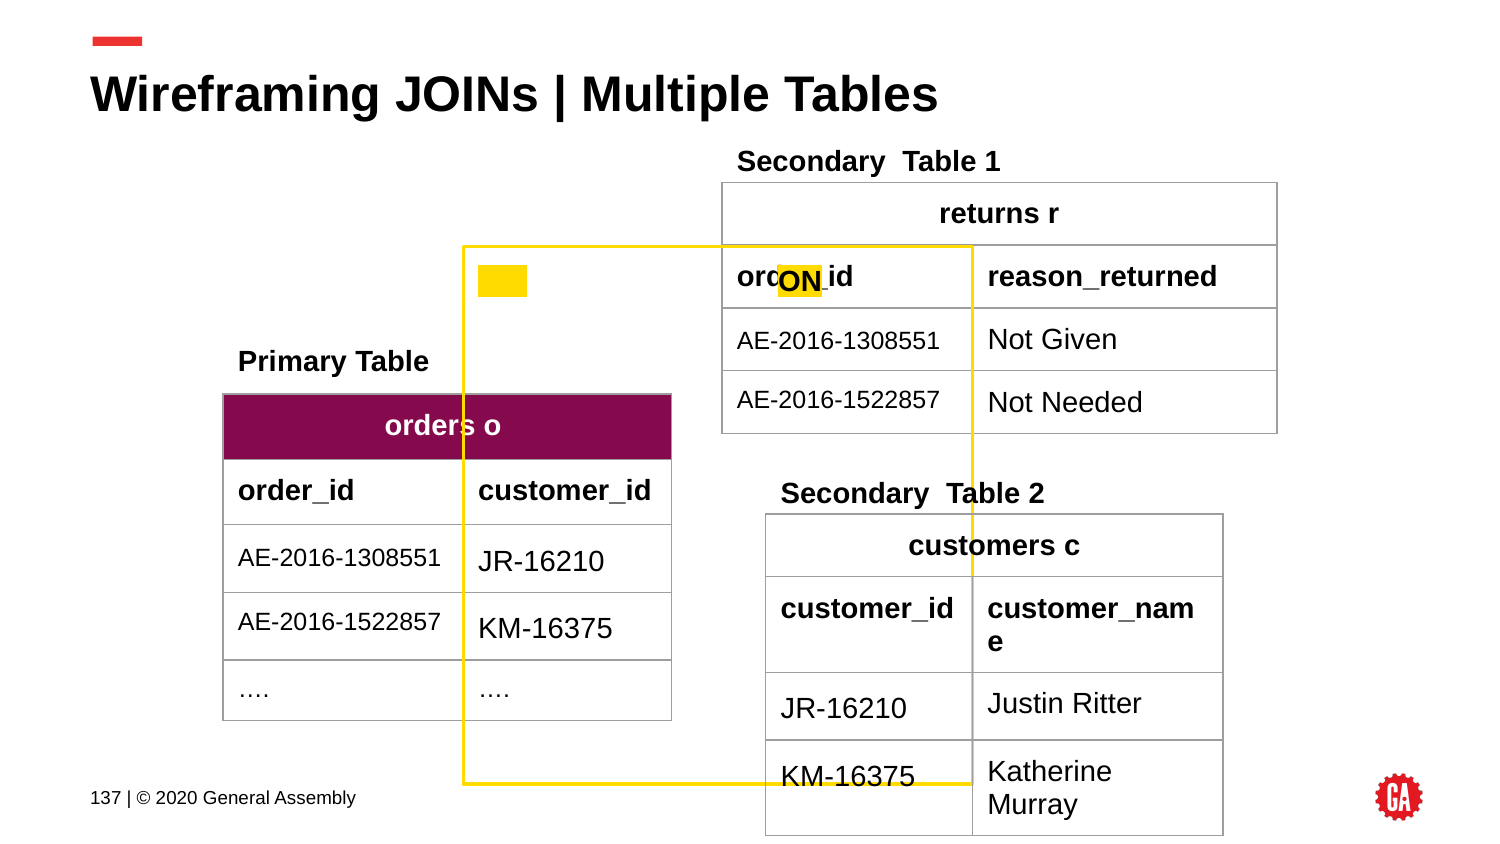

# Wireframing JOINs | Multiple Tables
Secondary  Table 1
| returns r |  |
| --- | --- |
| order\_id | reason\_returned |
| AE-2016-1308551 | Not Given |
| AE-2016-1522857 | Not Needed |
      		ON
Primary Table
| orders o |  |
| --- | --- |
| order\_id | customer\_id |
| AE-2016-1308551 | JR-16210 |
| AE-2016-1522857 | KM-16375 |
| …. | …. |
Secondary  Table 2
| customers c |  |
| --- | --- |
| customer\_id | customer\_name |
| JR-16210 | Justin Ritter |
| KM-16375 | Katherine Murray |
137 | © 2020 General Assembly